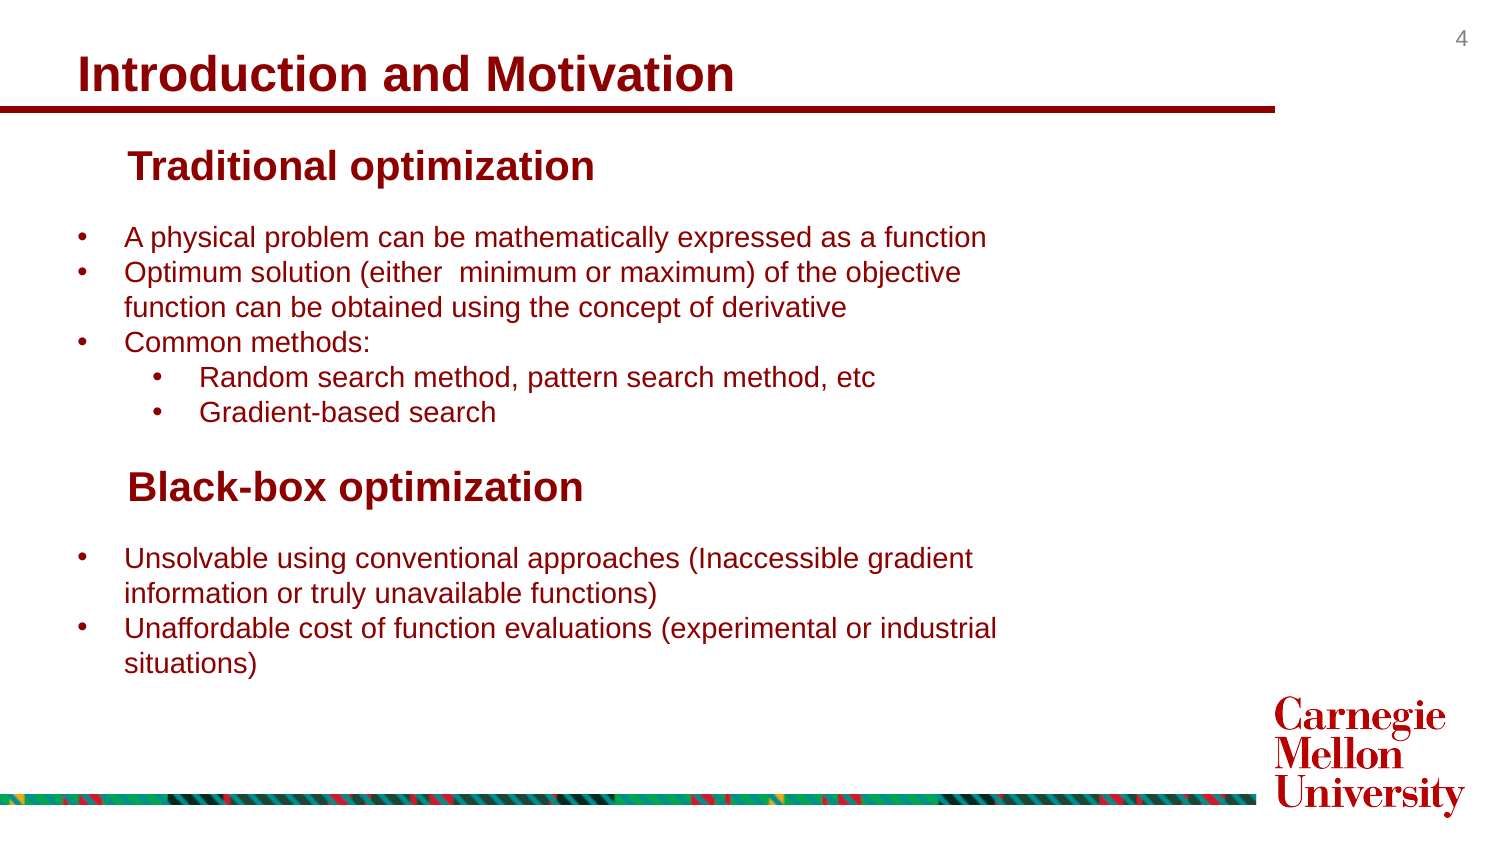

Introduction and Motivation
Traditional optimization
A physical problem can be mathematically expressed as a function
Optimum solution (either  minimum or maximum) of the objective function can be obtained using the concept of derivative
Common methods:
Random search method, pattern search method, etc
Gradient-based search
Black-box optimization
Unsolvable using conventional approaches (Inaccessible gradient information or truly unavailable functions)
Unaffordable cost of function evaluations (experimental or industrial situations)